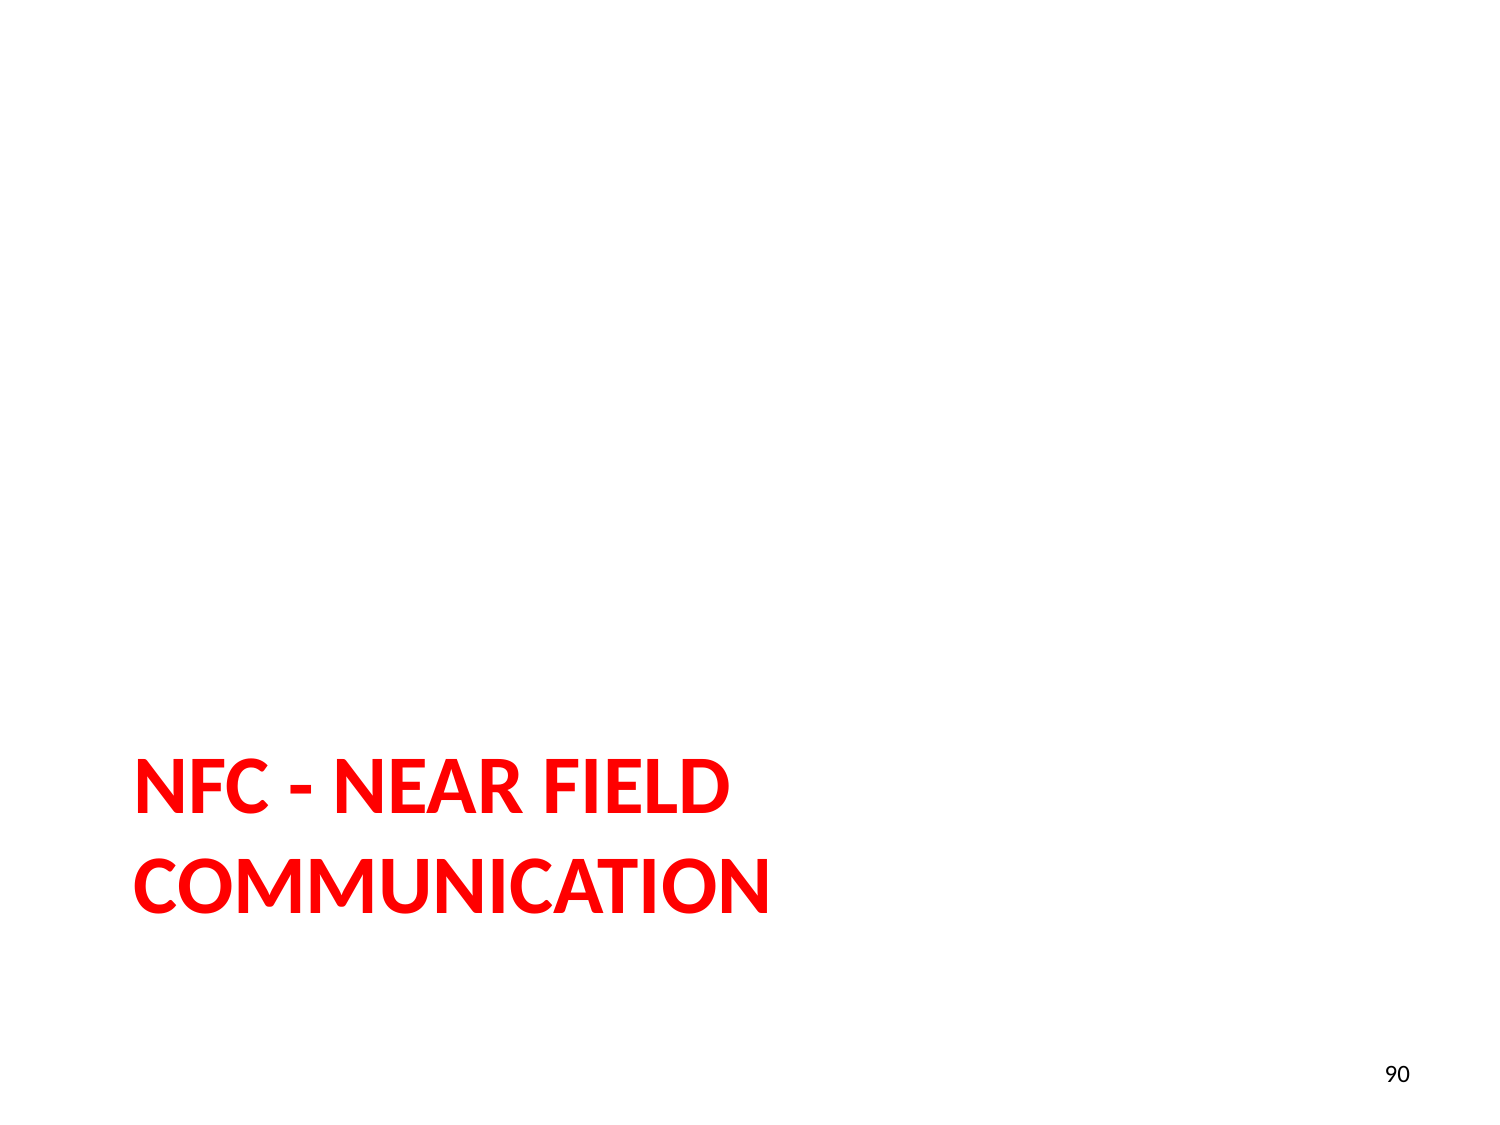

# nfc - Near field communication
90